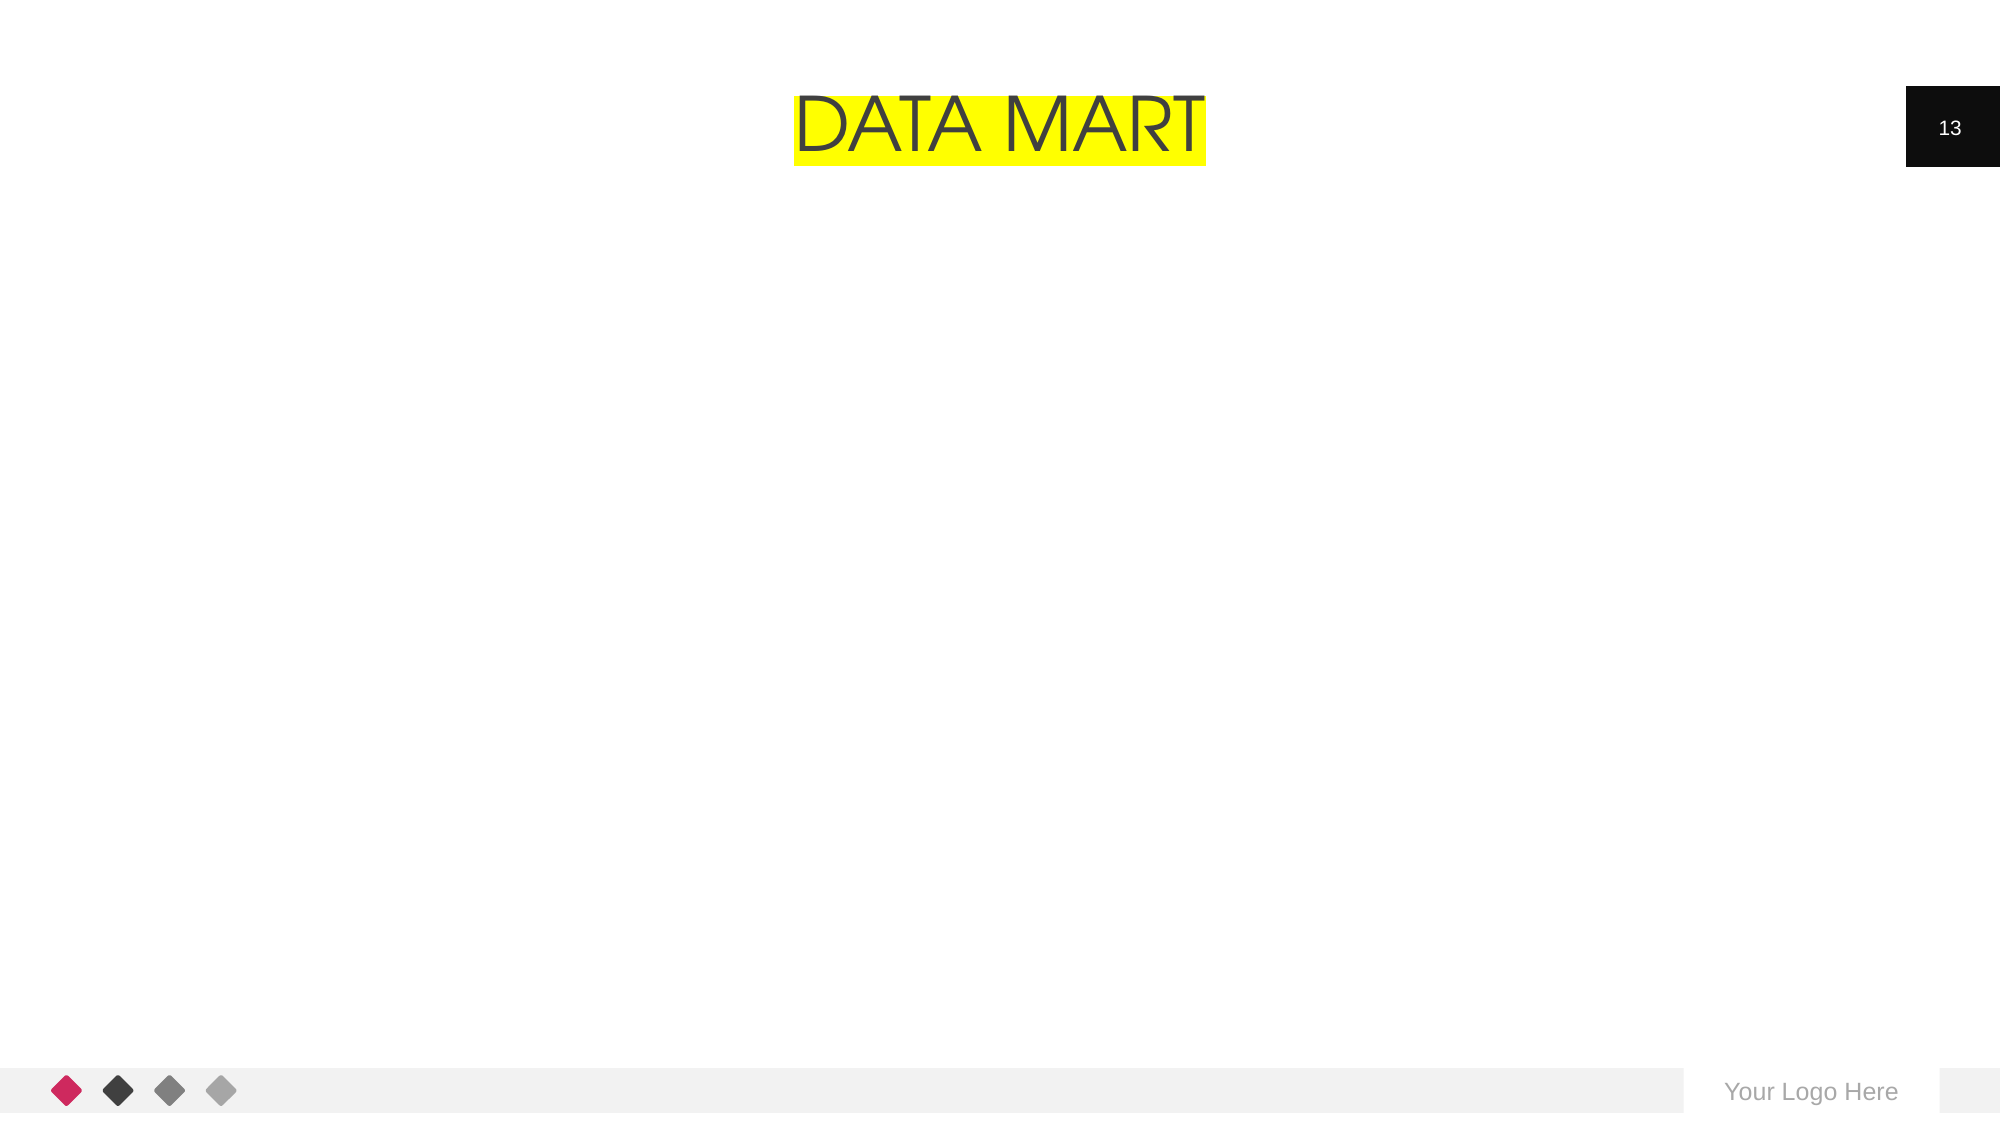

# Data mart
13
Your Logo Here